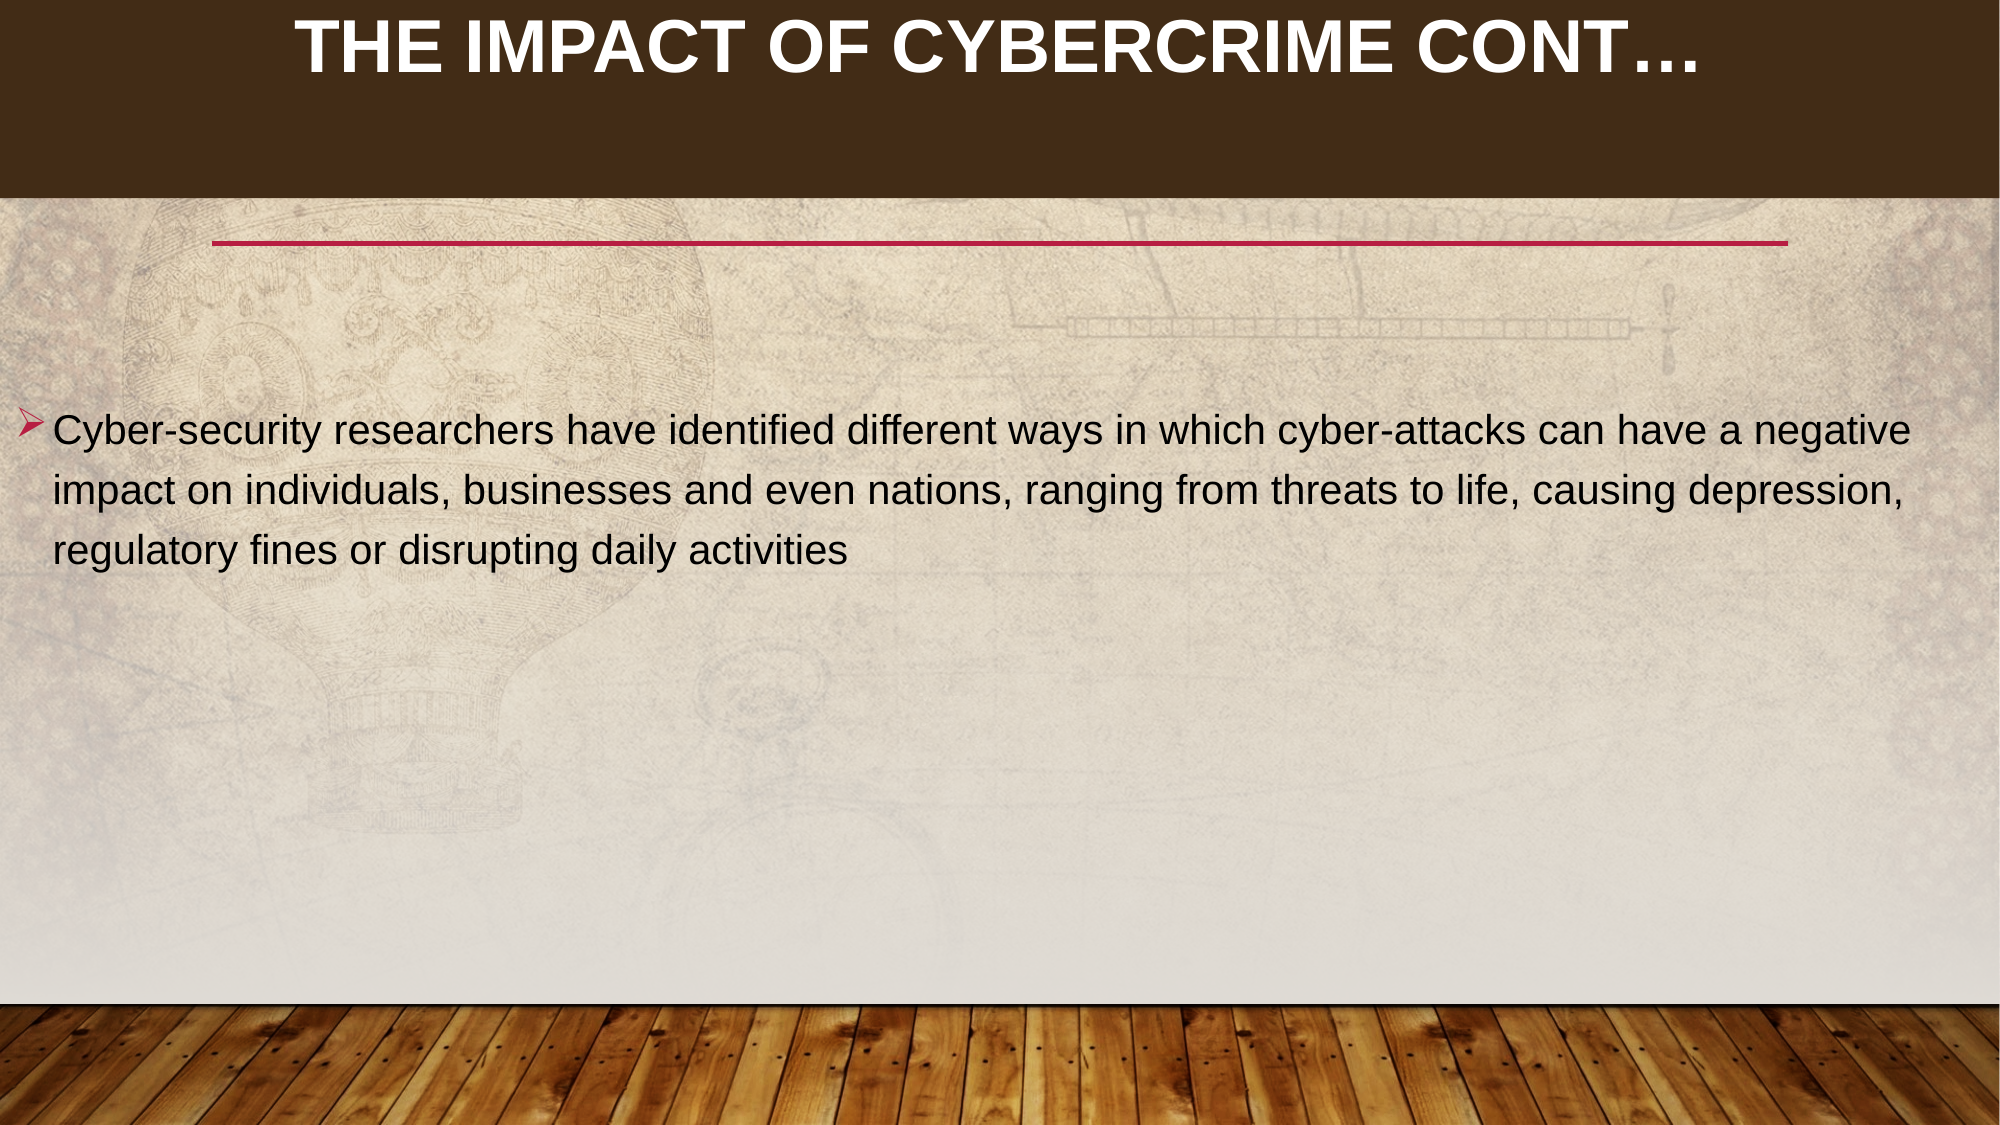

74
# THE IMPACT OF CYBERCRIME cont…
Cyber-security researchers have identified different ways in which cyber-attacks can have a negative impact on individuals, businesses and even nations, ranging from threats to life, causing depression, regulatory fines or disrupting daily activities